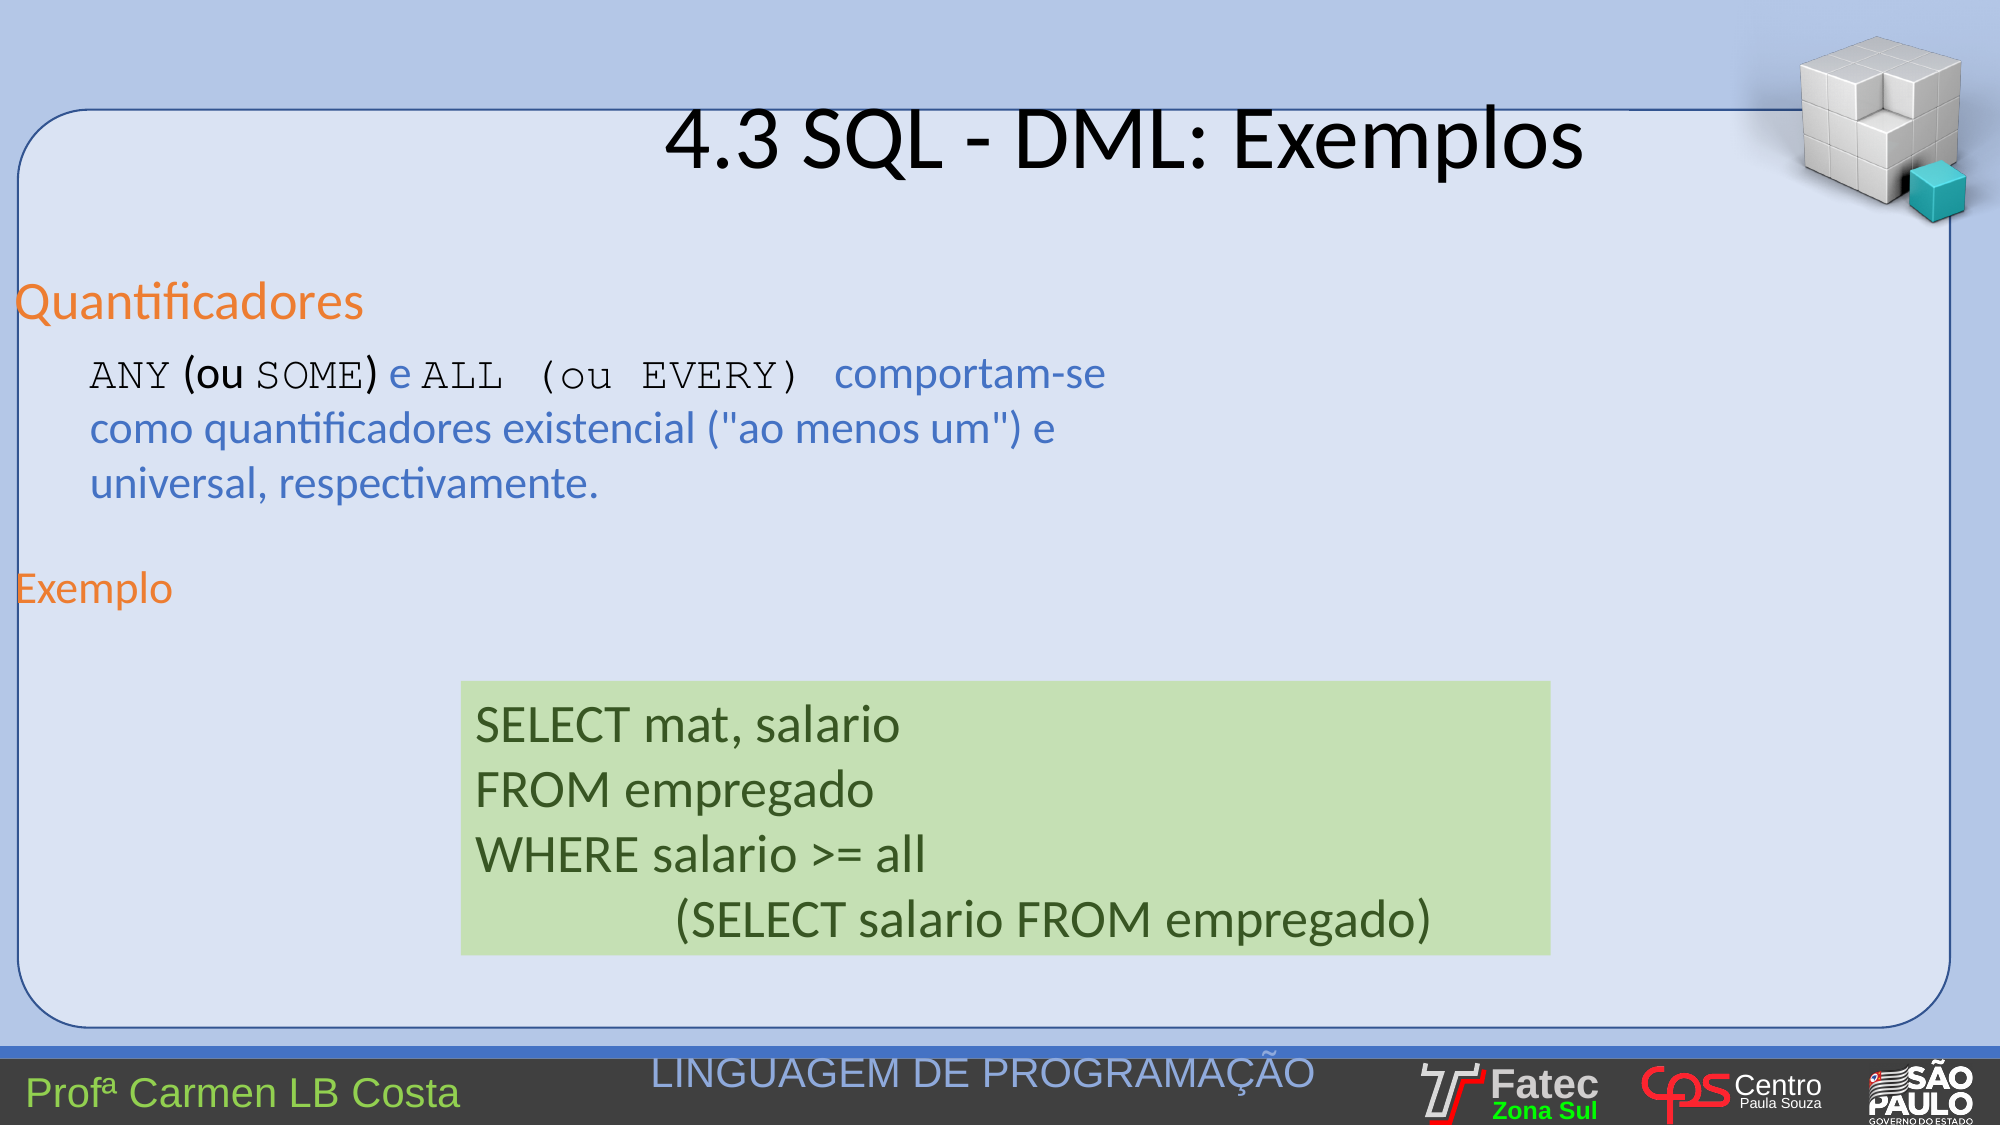

4.3 SQL - DML: Exemplos
Quantificadores

ANY (ou SOME) e ALL (ou EVERY) comportam-se como quantificadores existencial ("ao menos um") e universal, respectivamente.

Exemplo
SELECT mat, salario
FROM empregado
WHERE salario >= all
	    (SELECT salario FROM empregado)